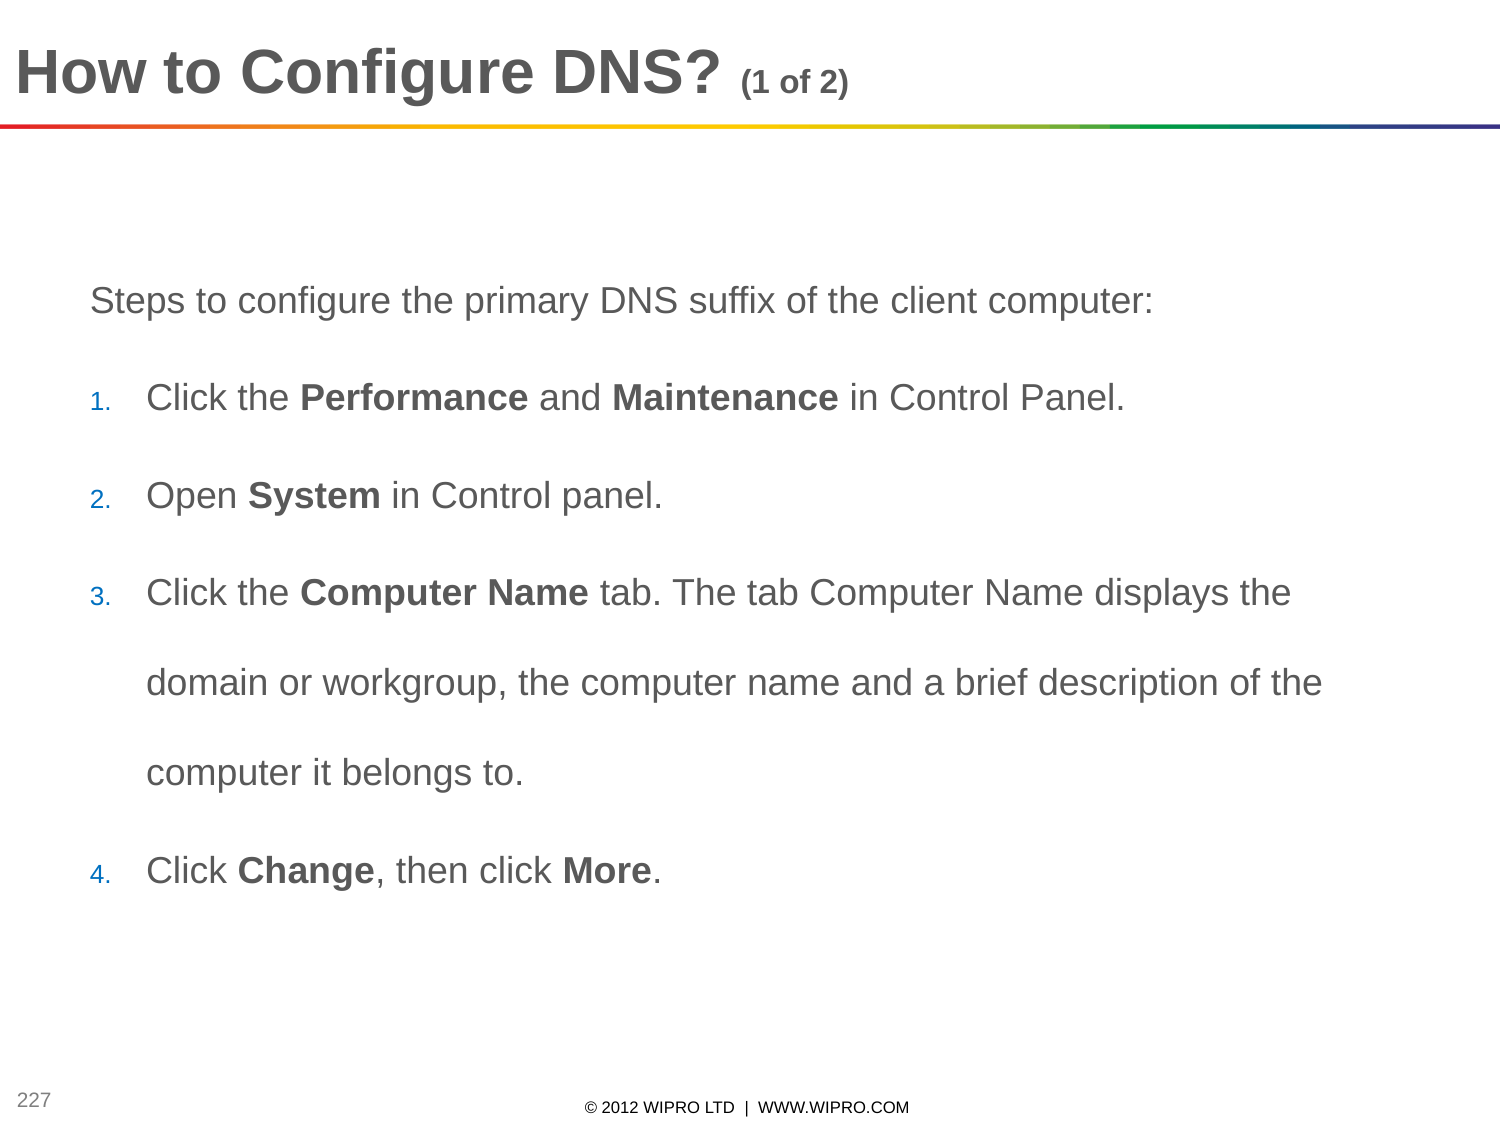

How to Configure DNS? (1 of 2)
Steps to configure the primary DNS suffix of the client computer:
Click the Performance and Maintenance in Control Panel.
Open System in Control panel.
Click the Computer Name tab. The tab Computer Name displays the domain or workgroup, the computer name and a brief description of the computer it belongs to.
Click Change, then click More.